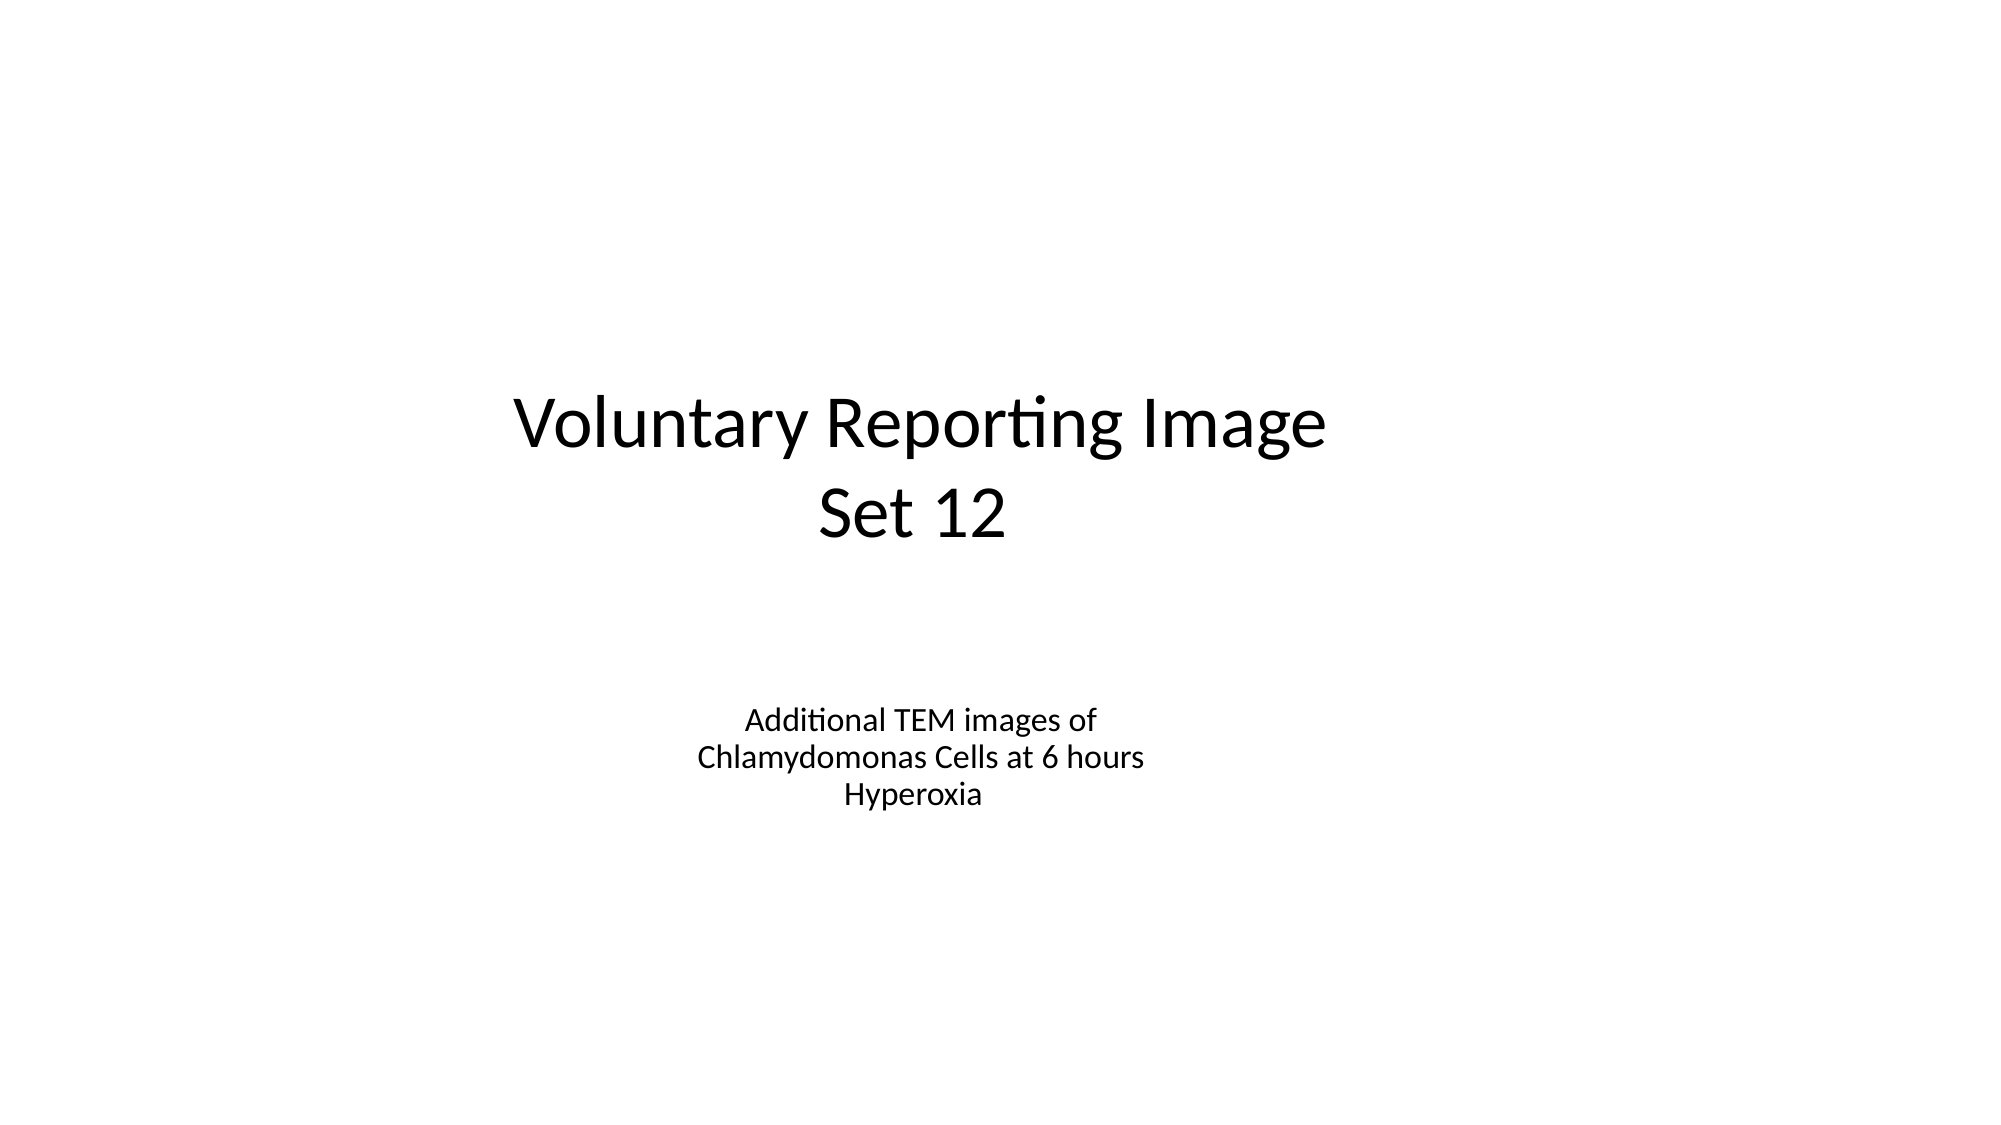

Voluntary Reporting Image Set 12
# Additional TEM images of Chlamydomonas Cells at 6 hours Hyperoxia